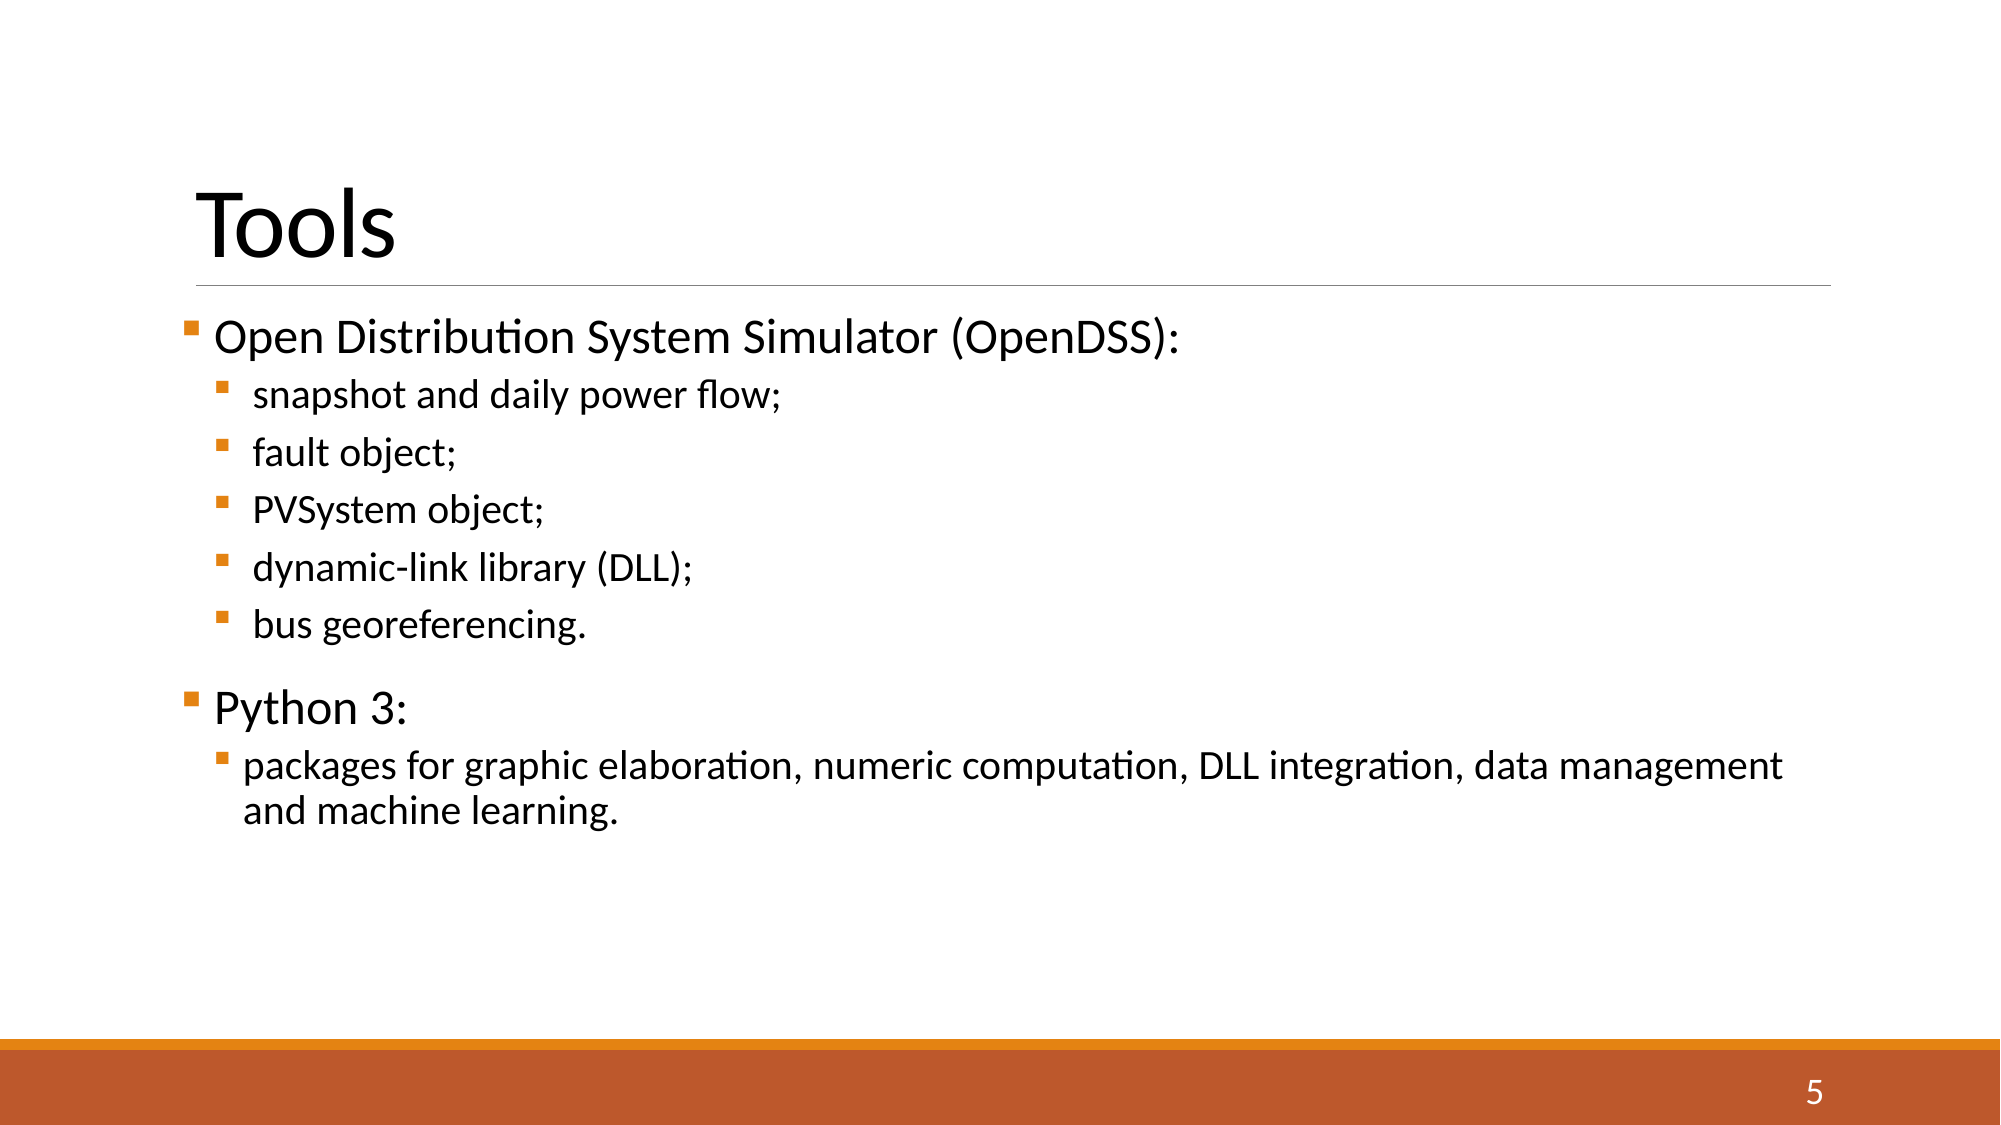

# Tools
 Open Distribution System Simulator (OpenDSS):
 snapshot and daily power flow;
 fault object;
 PVSystem object;
 dynamic-link library (DLL);
 bus georeferencing.
 Python 3:
packages for graphic elaboration, numeric computation, DLL integration, data management and machine learning.
5